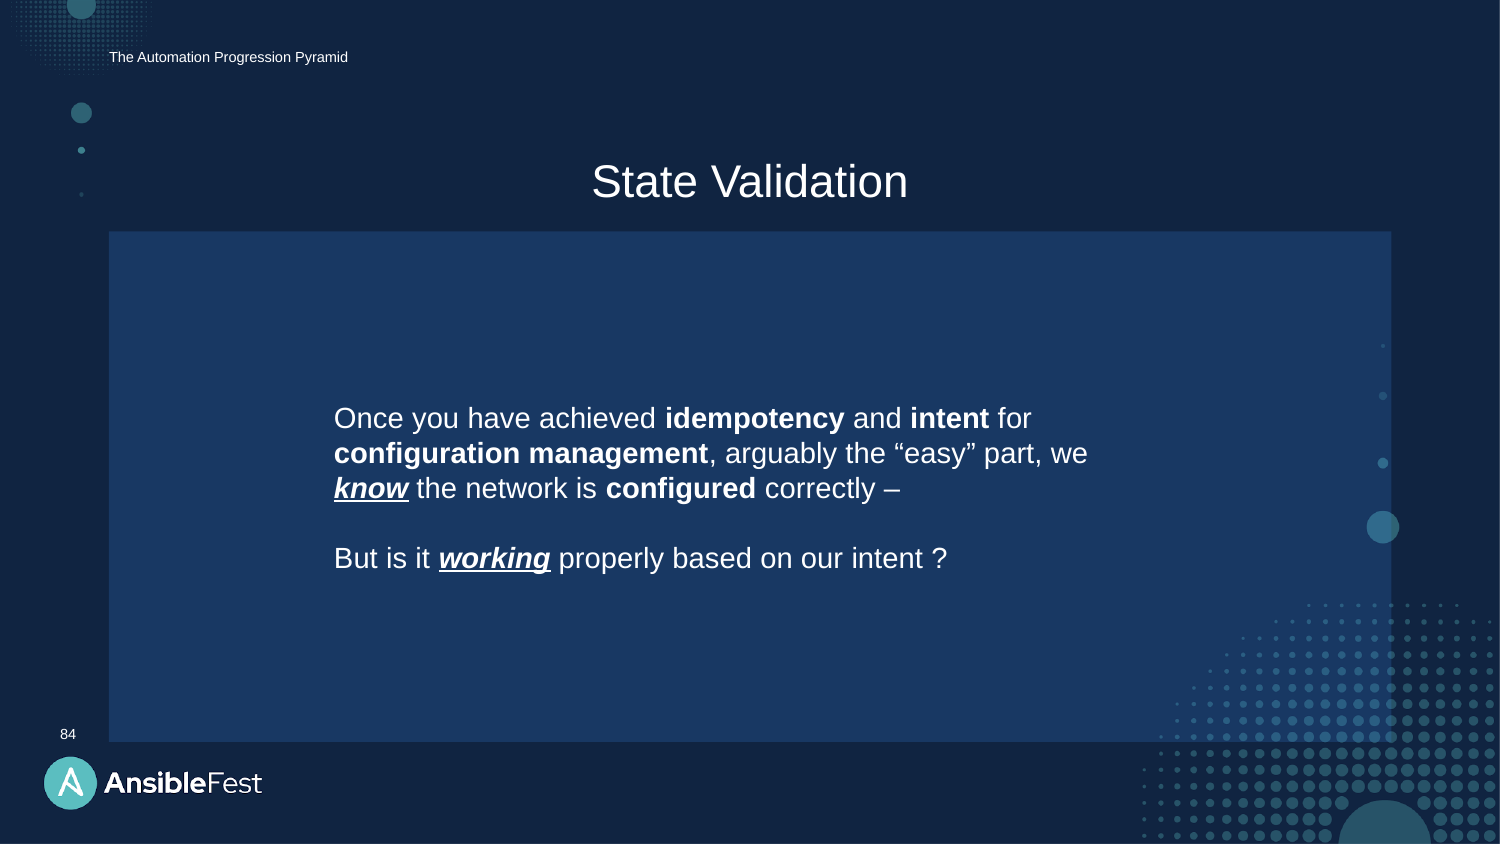

The Automation Progression Pyramid
State Validation
Once you have achieved idempotency and intent for configuration management, arguably the “easy” part, we know the network is configured correctly –

But is it working properly based on our intent ?
84